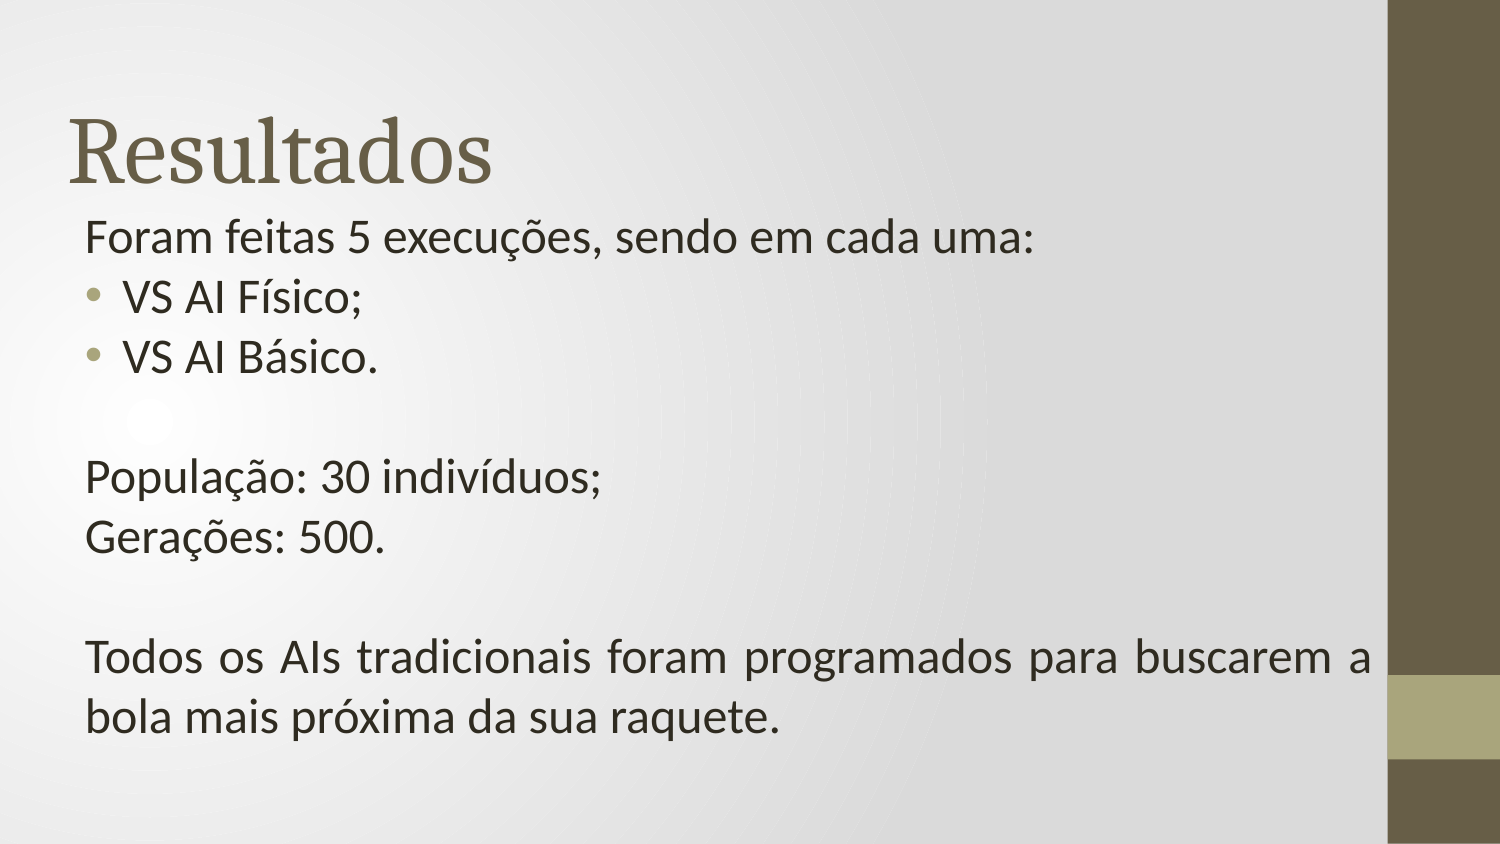

# Resultados
Foram feitas 5 execuções, sendo em cada uma:
VS AI Físico;
VS AI Básico.

População: 30 indivíduos;
Gerações: 500.

Todos os AIs tradicionais foram programados para buscarem a bola mais próxima da sua raquete.